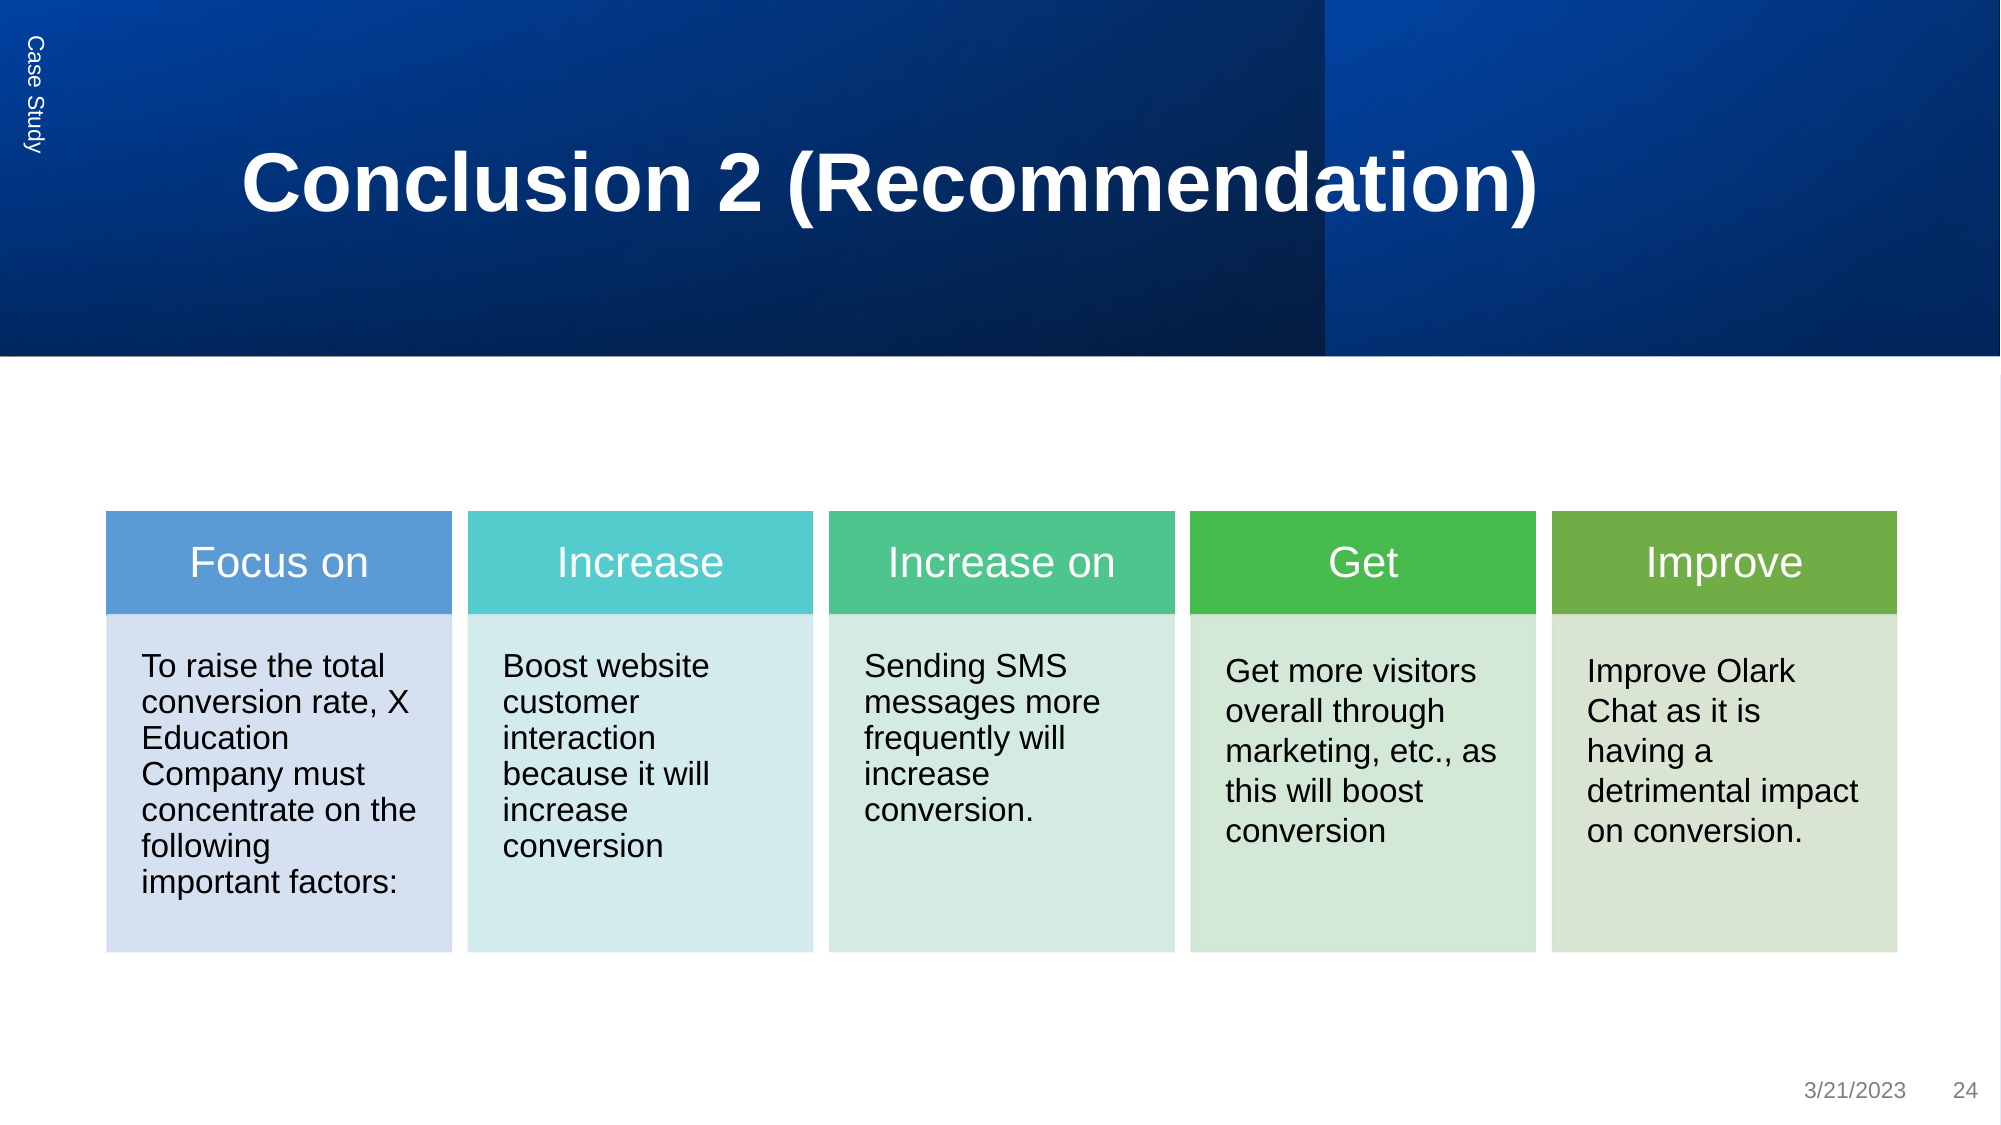

# Conclusion 2 (Recommendation)
Case Study
Focus on
To raise the total conversion rate, X Education Company must concentrate on the following important factors:
Increase
Boost website customer interaction because it will increase conversion
Increase on
Sending SMS messages more frequently will increase conversion.
Get
Get more visitors overall through marketing, etc., as this will boost conversion

Improve
Improve Olark Chat as it is having a detrimental impact on conversion.

3/21/2023
24